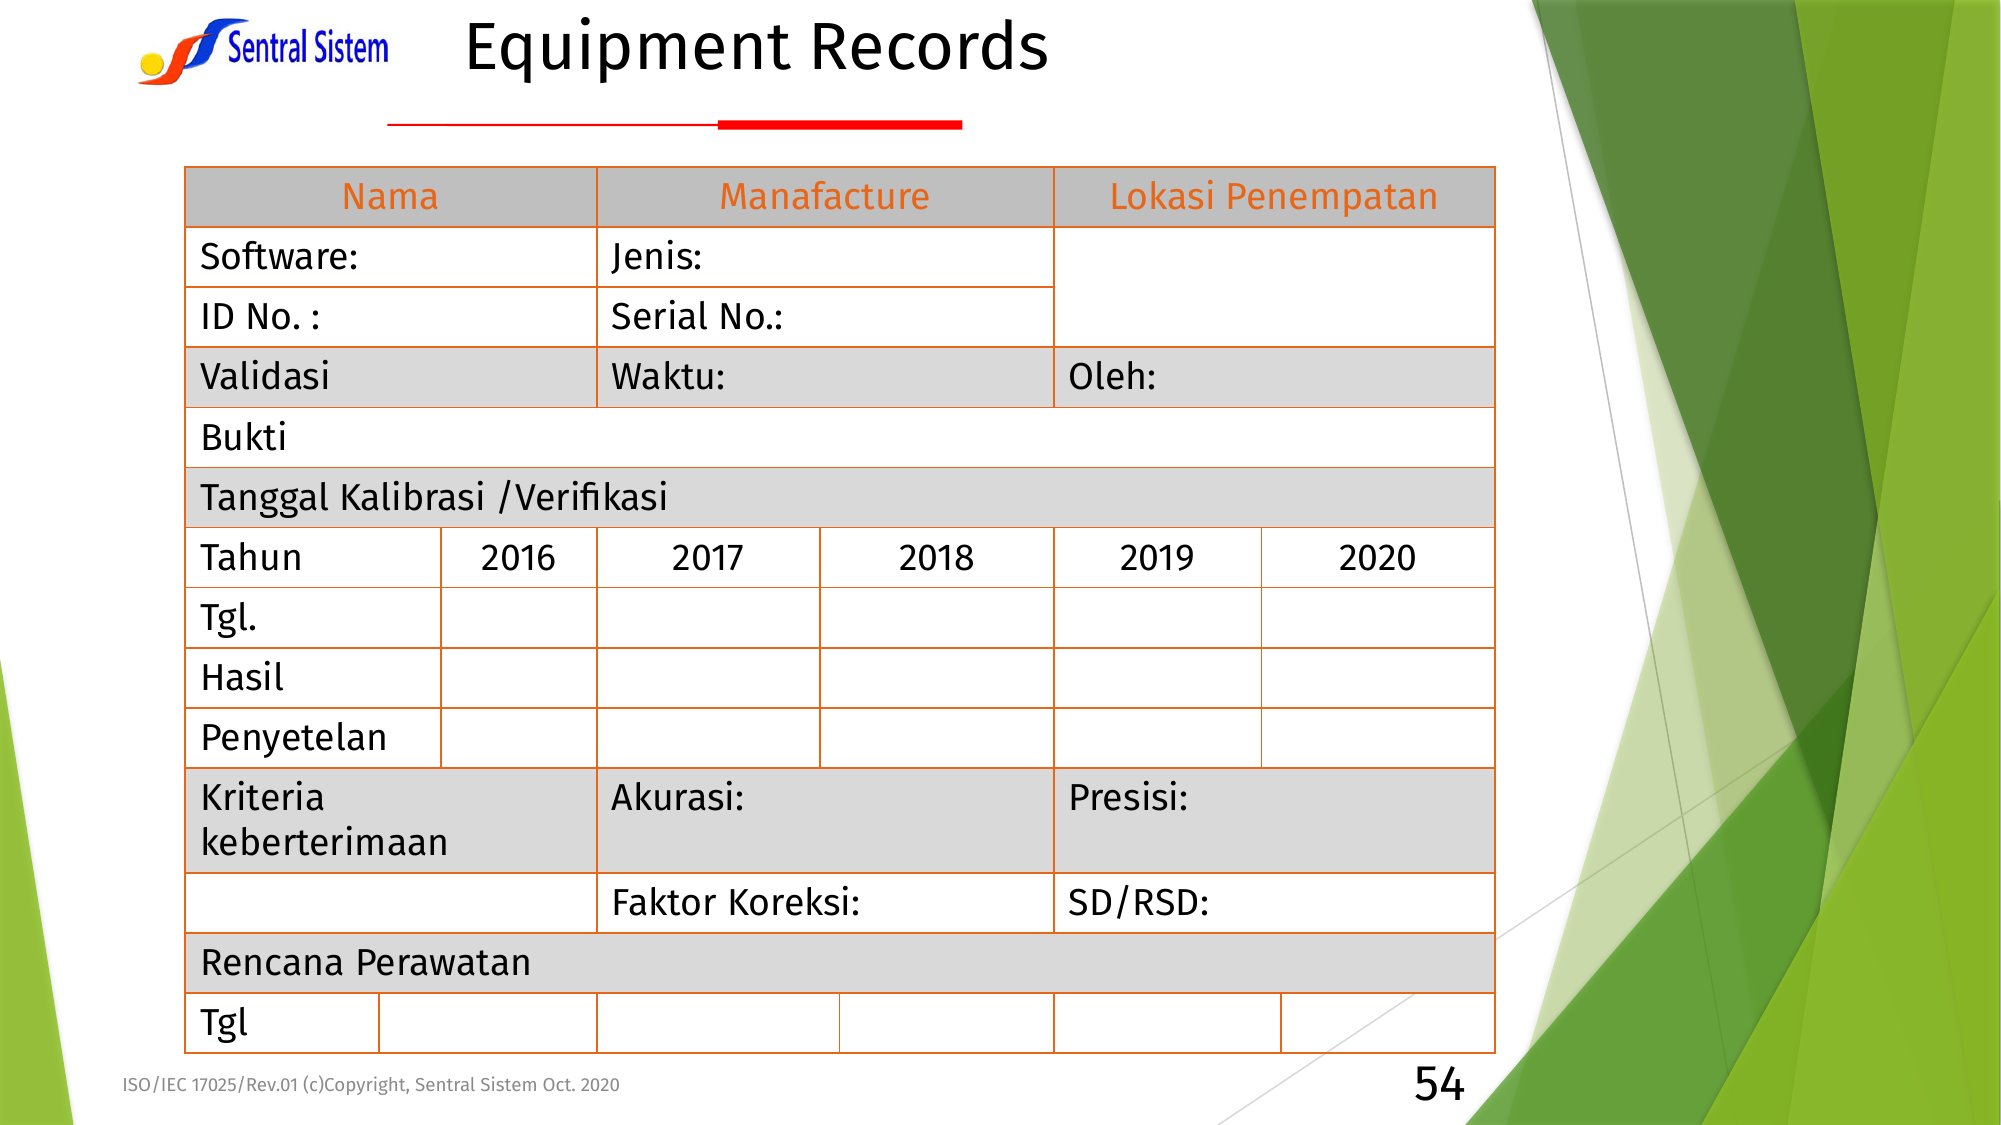

# Equipment Records

| Nama |  |  | Manafacture |  |  | Lokasi Penempatan |  |  |
| --- | --- | --- | --- | --- | --- | --- | --- | --- |
| Software: |  |  | Jenis: |  |  |  |  |  |
| ID No. : |  |  | Serial No.: |  |  |  |  |  |
| Validasi |  |  | Waktu: |  |  | Oleh: |  |  |
| Bukti |  |  |  |  |  |  |  |  |
| Tanggal Kalibrasi /Verifikasi |  |  |  |  |  |  |  |  |
| Tahun | 2016 | 2016 | 2017 | 2018 |  | 2019 | 2020 |  |
| Tgl. |  |  |  |  |  |  |  |  |
| Hasil |  |  |  |  |  |  |  |  |
| Penyetelan |  |  |  |  |  |  |  |  |
| Kriteria keberterimaan |  |  | Akurasi: |  |  | Presisi: |  |  |
|  |  |  | Faktor Koreksi: |  |  | SD/RSD: |  |  |
| Rencana Perawatan |  |  |  |  |  |  |  |  |
| Tgl |  |  |  |  |  |  |  |  |
54
ISO/IEC 17025/Rev.01 (c)Copyright, Sentral Sistem Oct. 2020